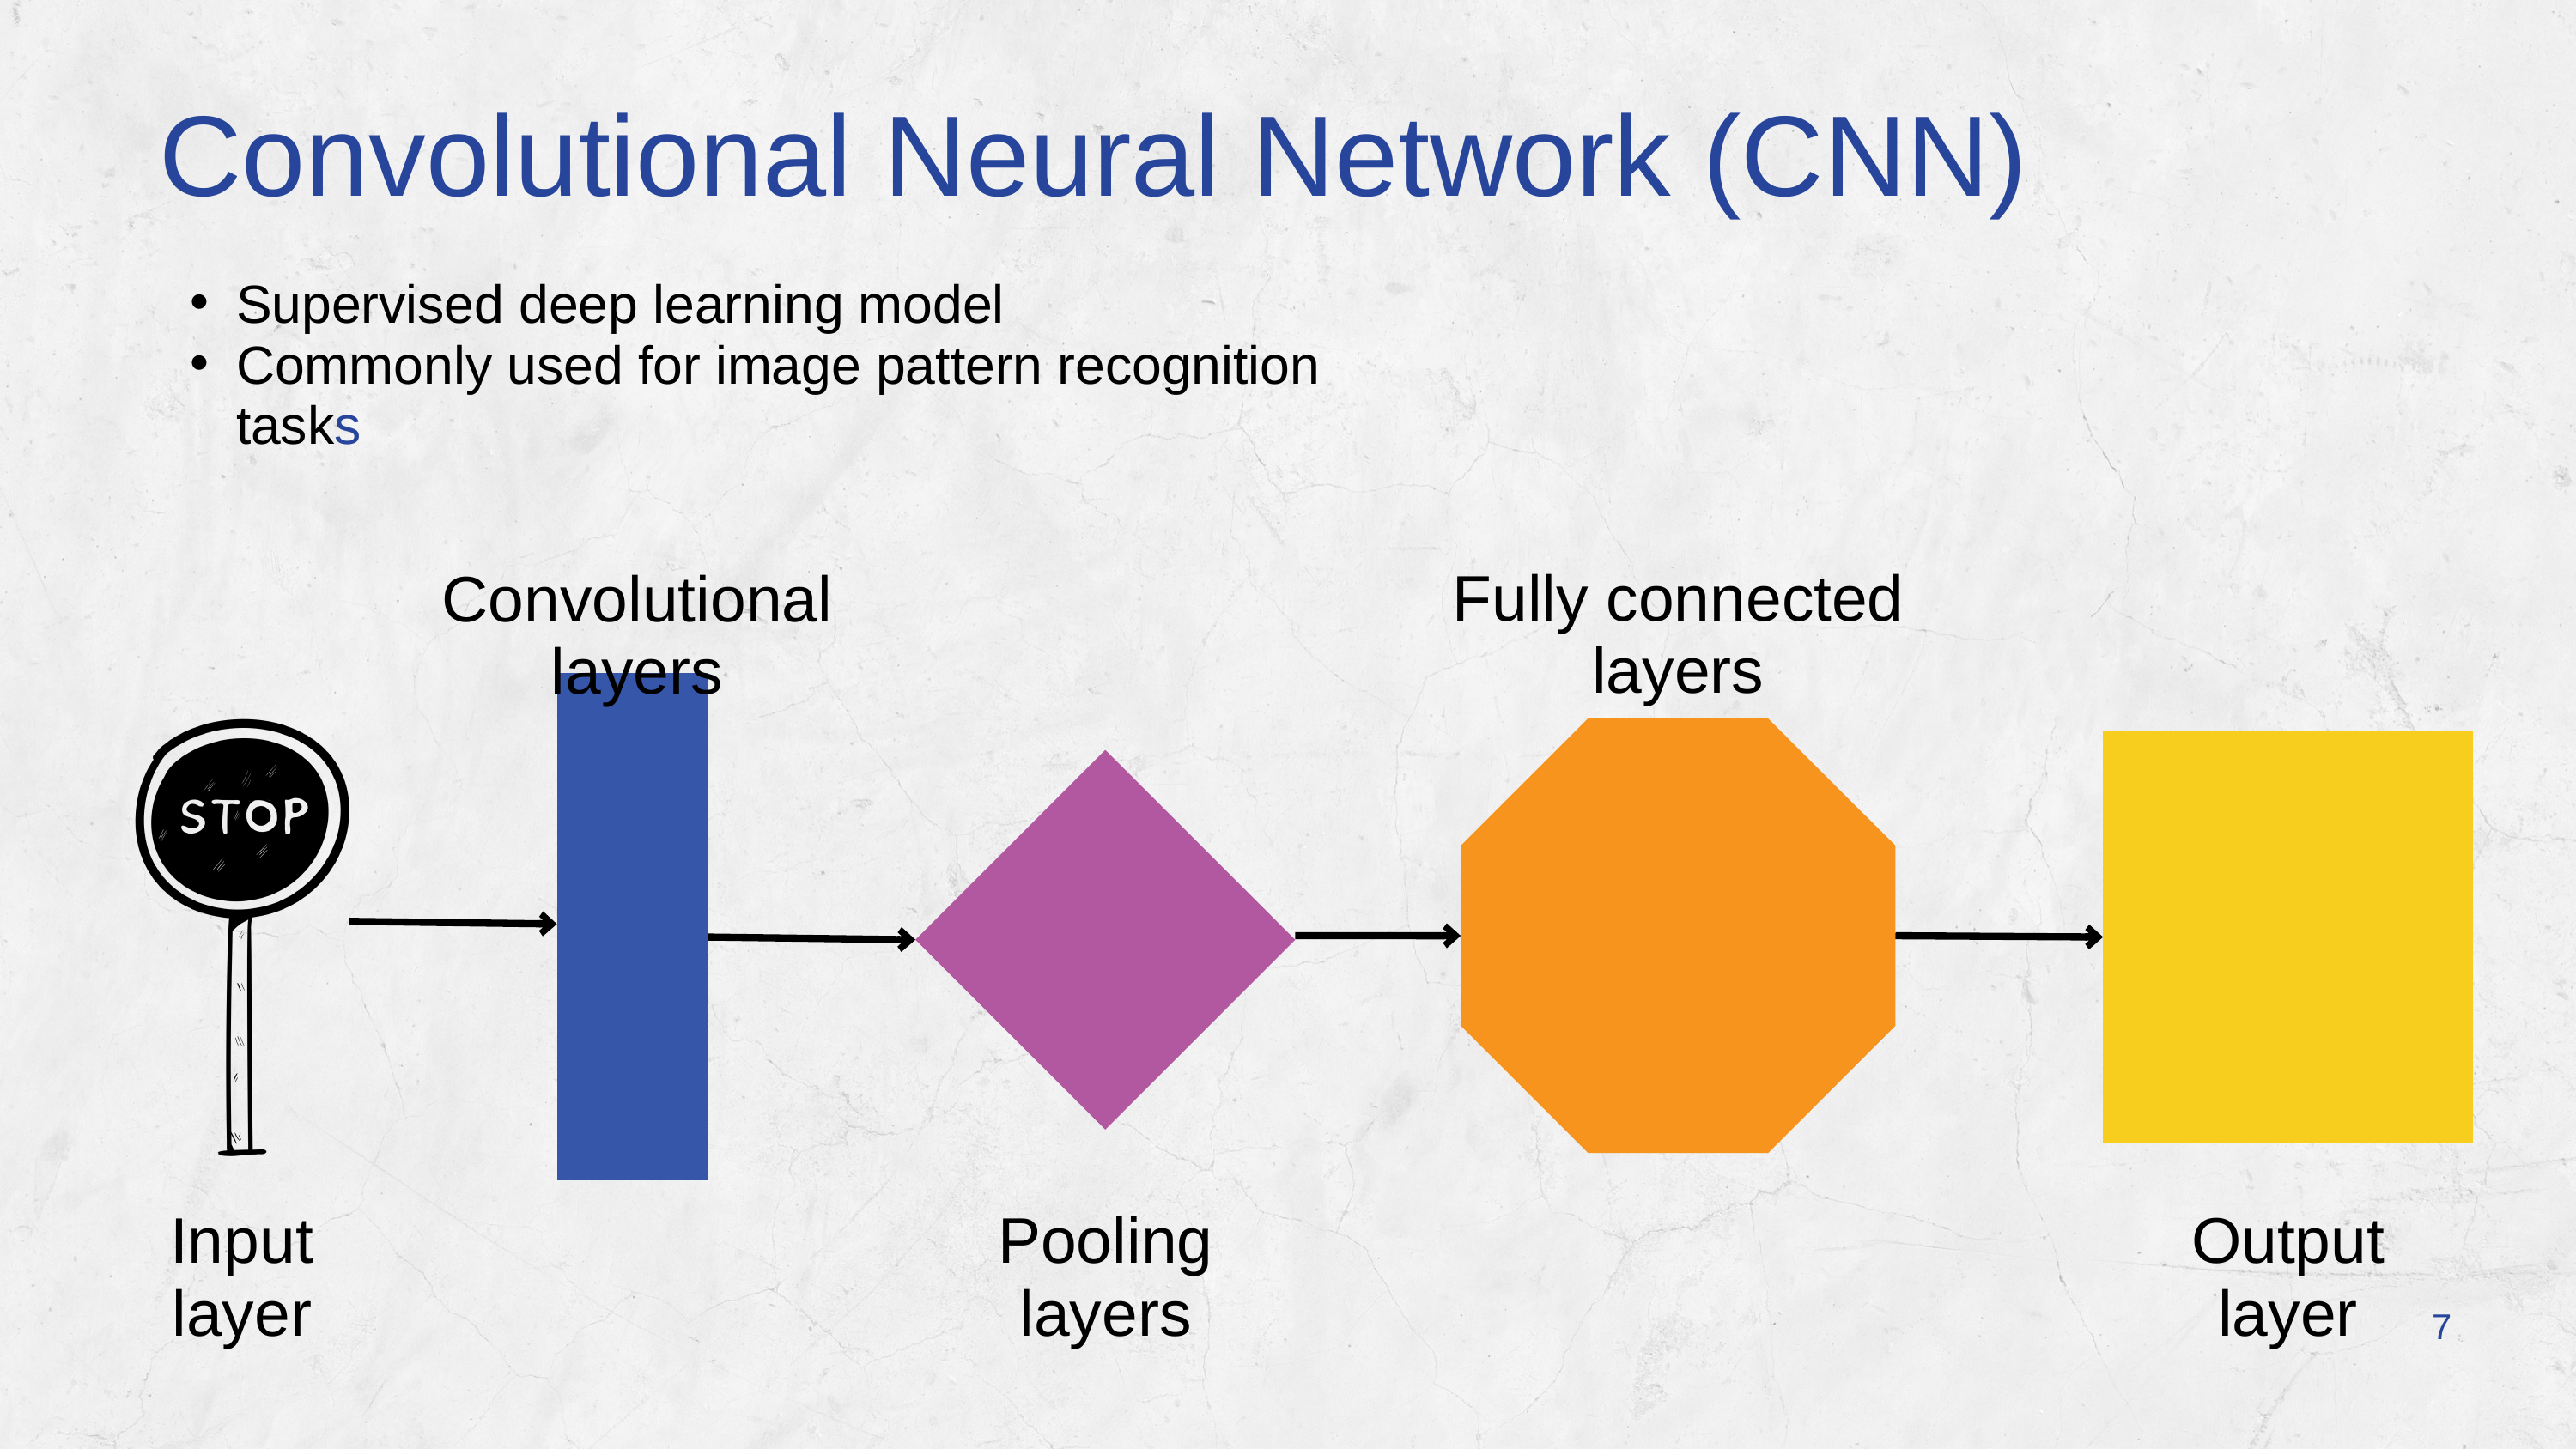

Convolutional Neural Network (CNN)
Supervised deep learning model
Commonly used for image pattern recognition tasks
Fully connected layers
Convolutional layers

Input layer
Pooling layers
Output layer
7